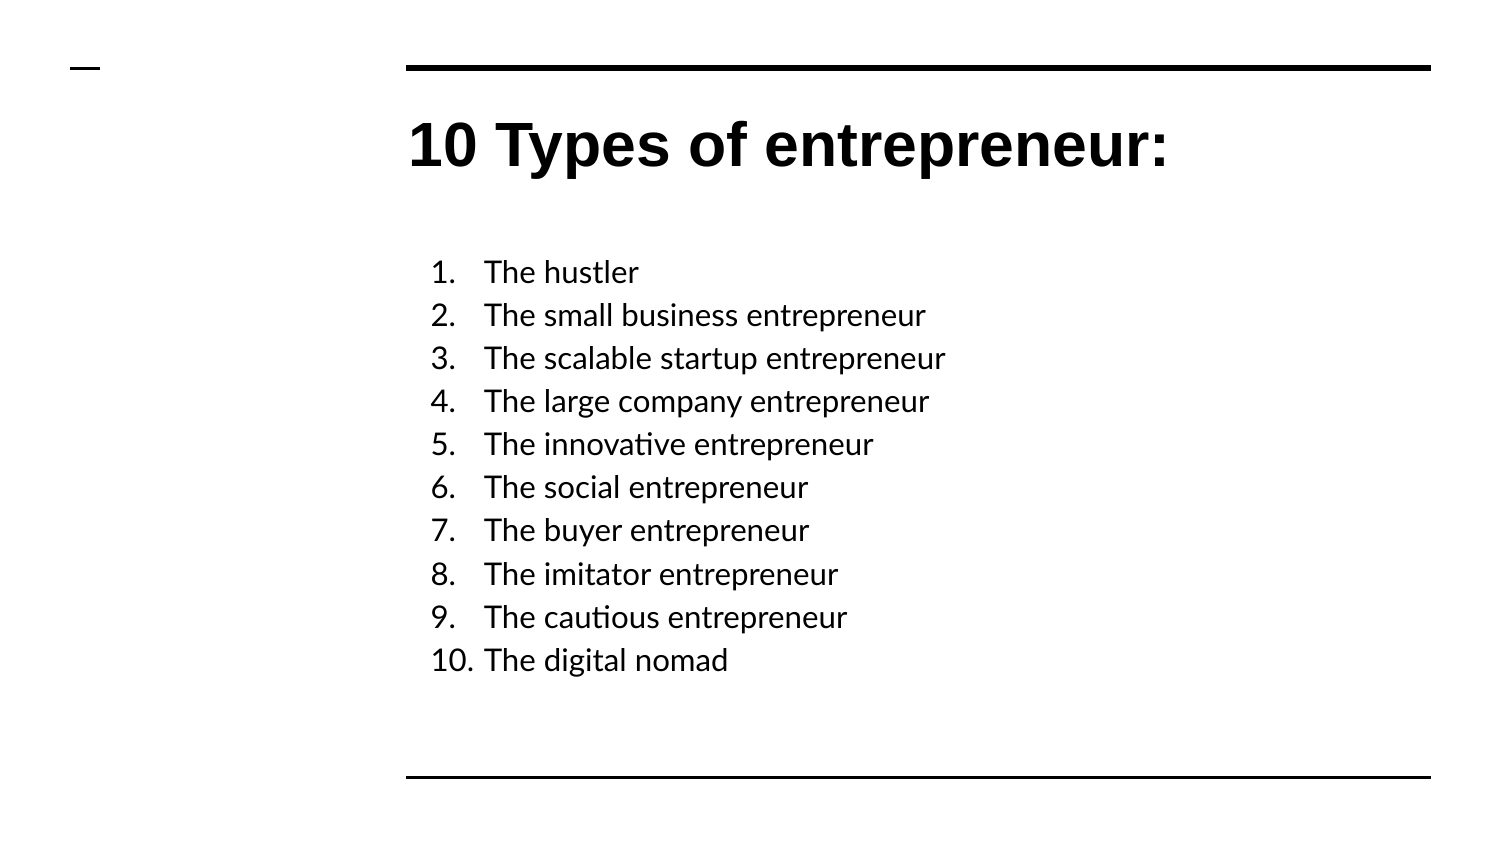

# 10 Types of entrepreneur:
The hustler
The small business entrepreneur
The scalable startup entrepreneur
The large company entrepreneur
The innovative entrepreneur
The social entrepreneur
The buyer entrepreneur
The imitator entrepreneur
The cautious entrepreneur
The digital nomad